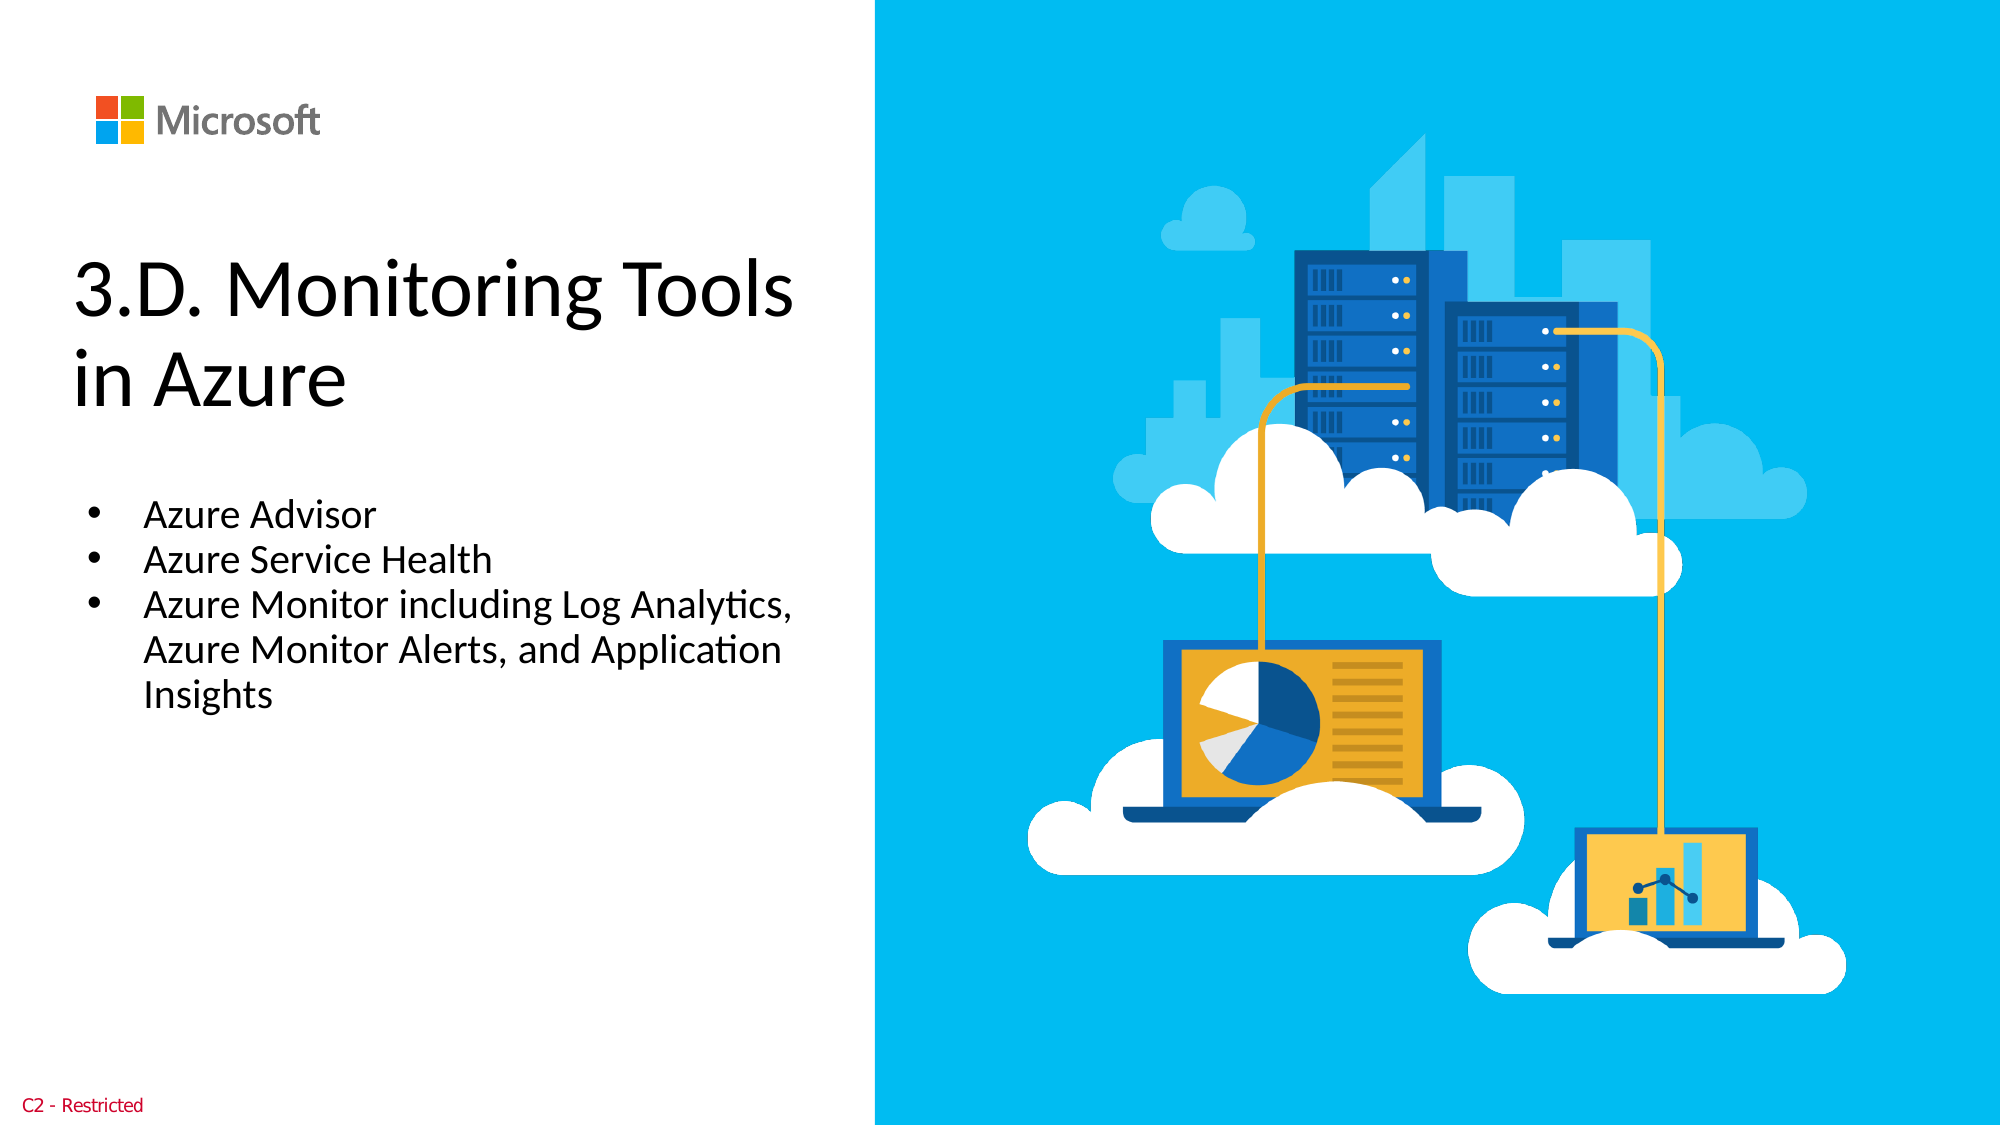

# 3.D. Monitoring Tools in Azure
Azure Advisor
Azure Service Health
Azure Monitor including Log Analytics, Azure Monitor Alerts, and Application Insights